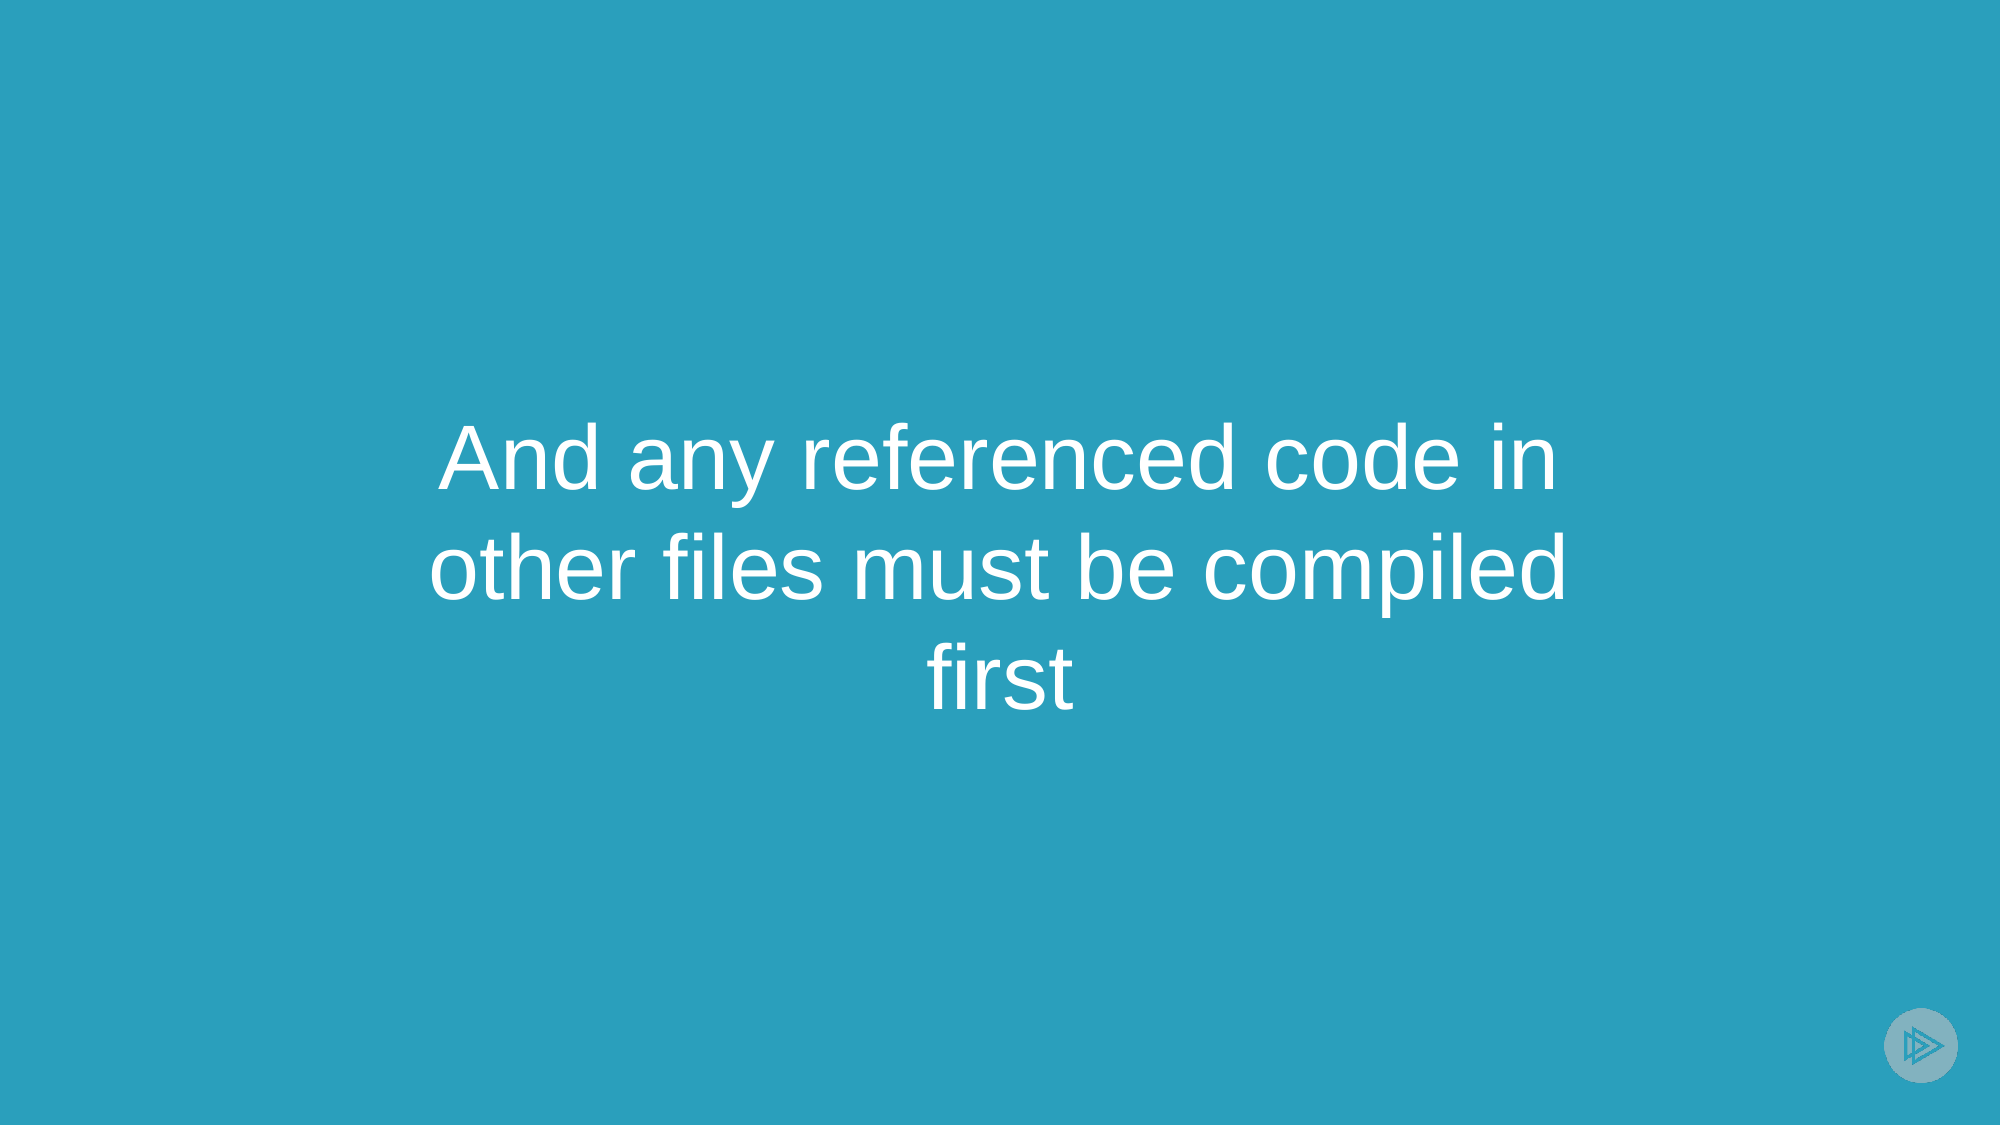

# And any referenced code in other files must be compiled first